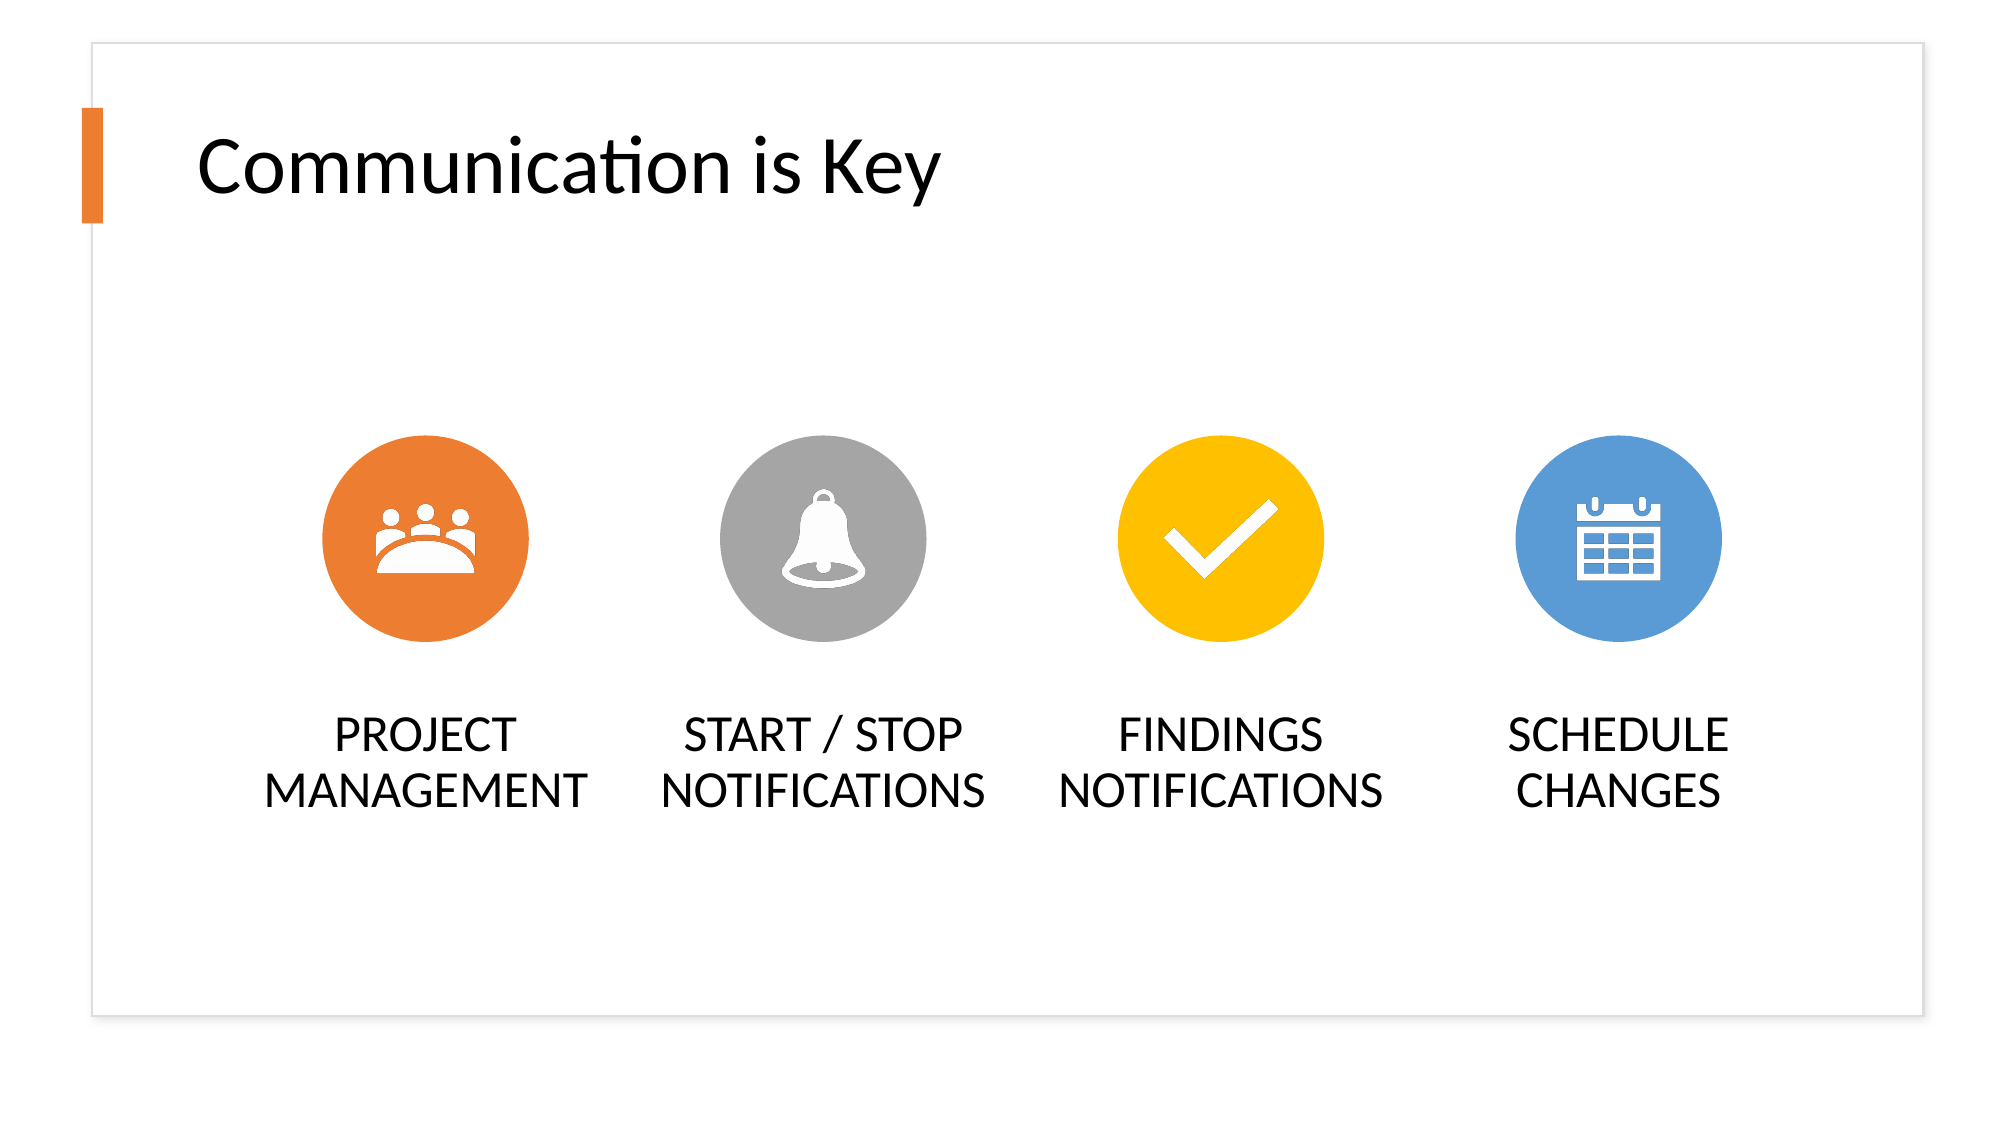

# Communication is Key

Project management
Start / Stop notifications
Findings notifications
Schedule changes